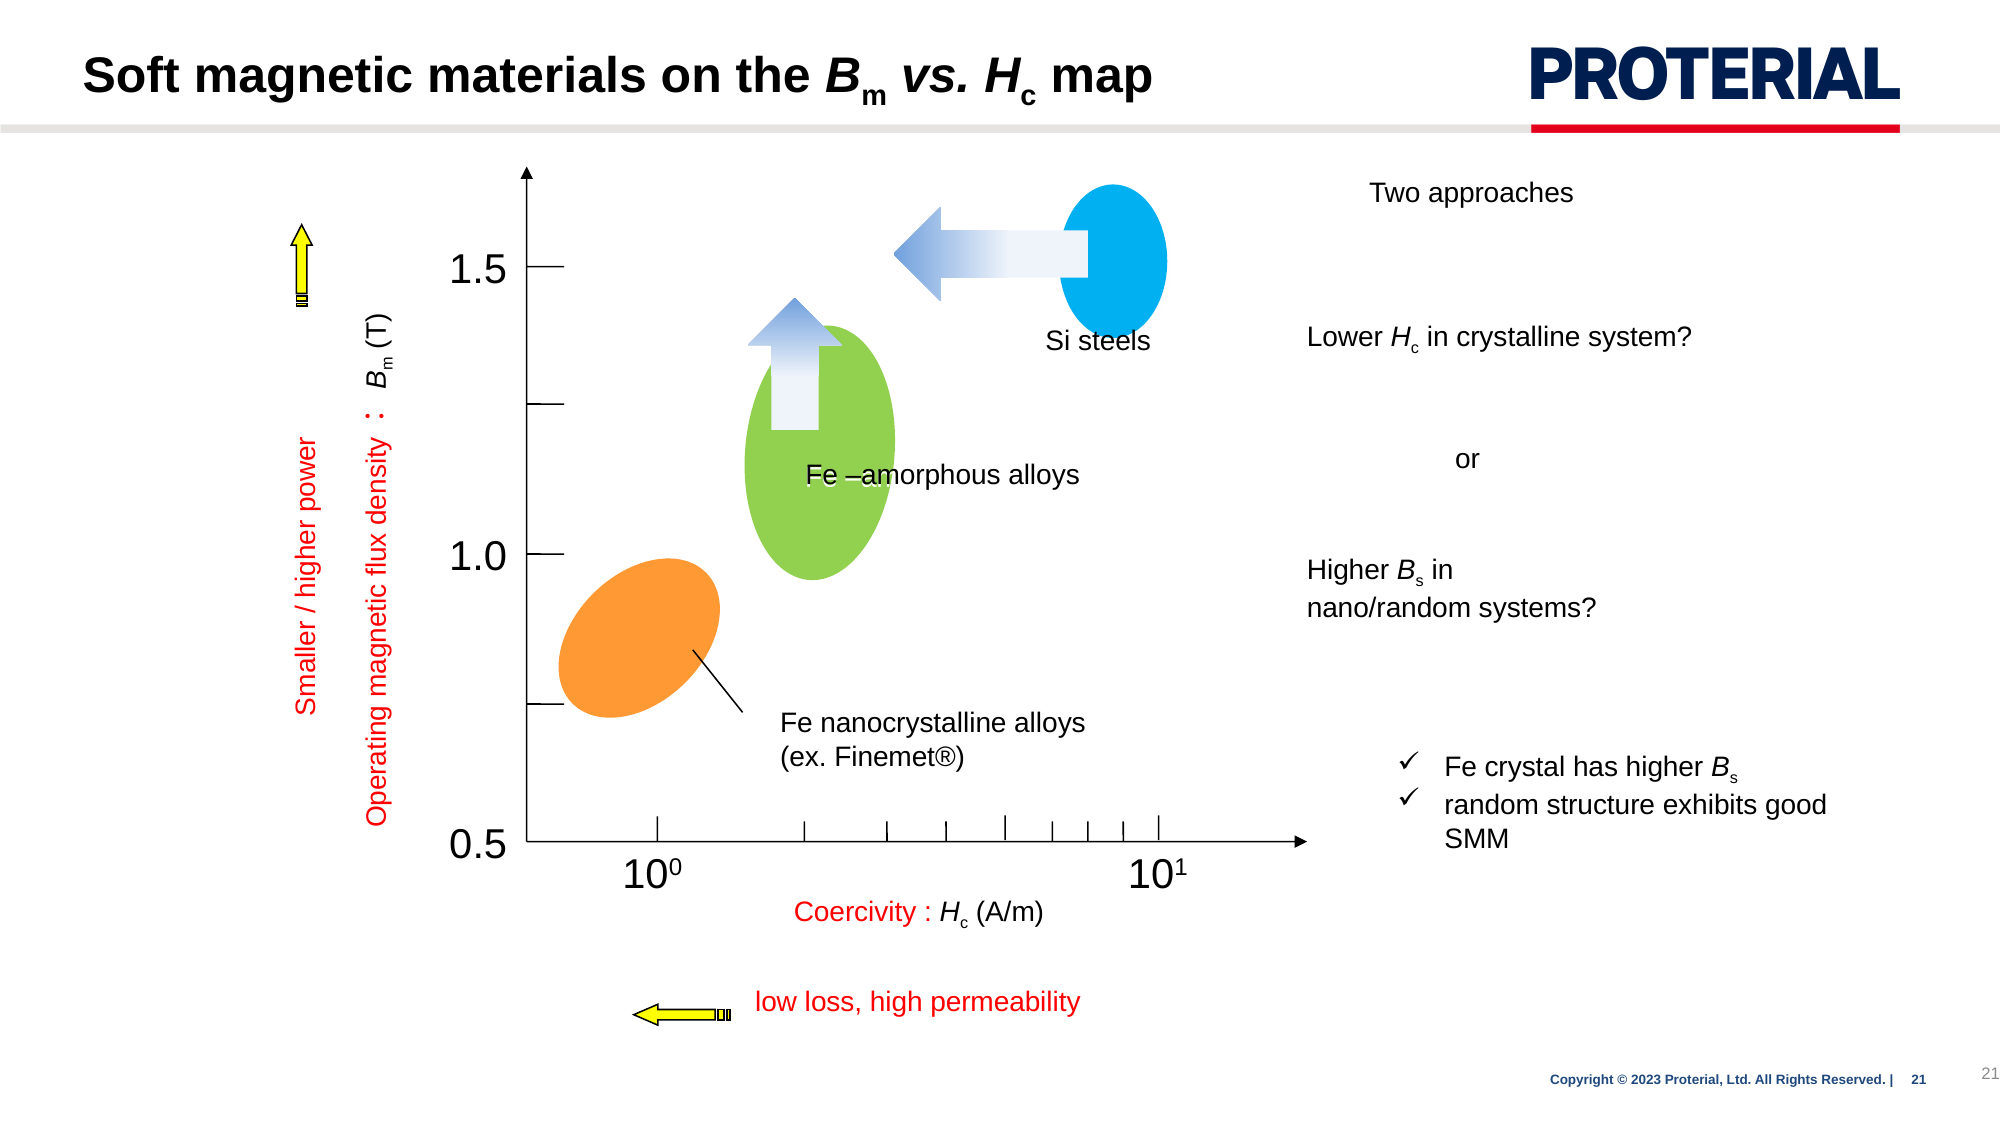

# Soft magnetic materials on the Bm vs. Hc map

Two approaches

1.5

Lower Hc in crystalline system?
Si steels

or
Fe –amorphous alloys
1.0
Operating magnetic flux density： Bm (T)
Smaller / higher power
Higher Bs in
nano/random systems?

Fe nanocrystalline alloys
(ex. Finemet®)

Fe crystal has higher Bs
random structure exhibits good SMM

0.5
100
101

Coercivity : Hc (A/m)
low loss, high permeability

21